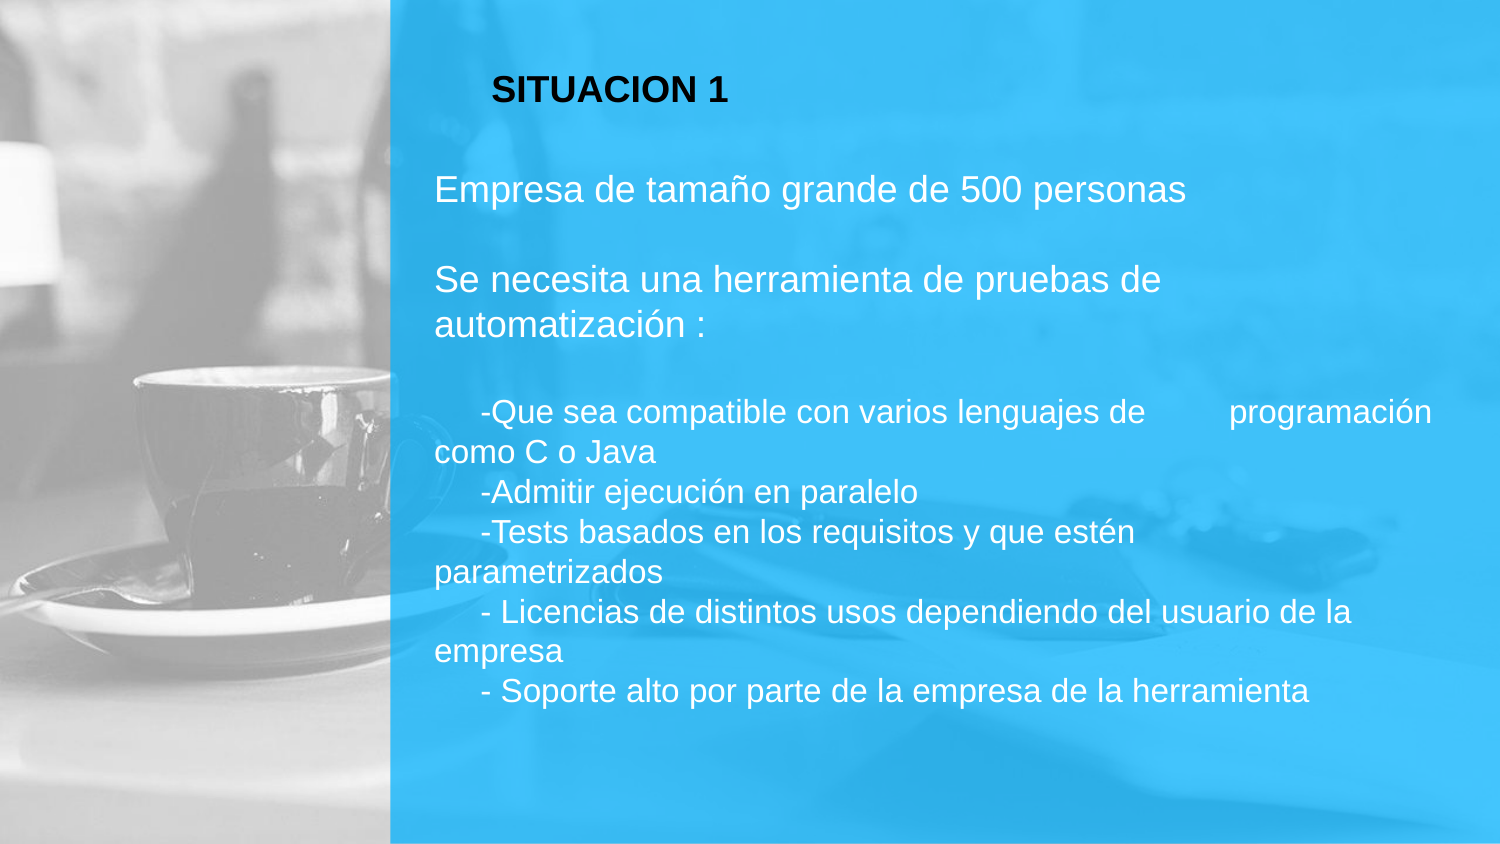

# SITUACION 1
Empresa de tamaño grande de 500 personas

Se necesita una herramienta de pruebas de automatización :

     -Que sea compatible con varios lenguajes de         programación como C o Java
     -Admitir ejecución en paralelo
     -Tests basados en los requisitos y que estén                parametrizados
     - Licencias de distintos usos dependiendo del usuario de la empresa
     - Soporte alto por parte de la empresa de la herramienta